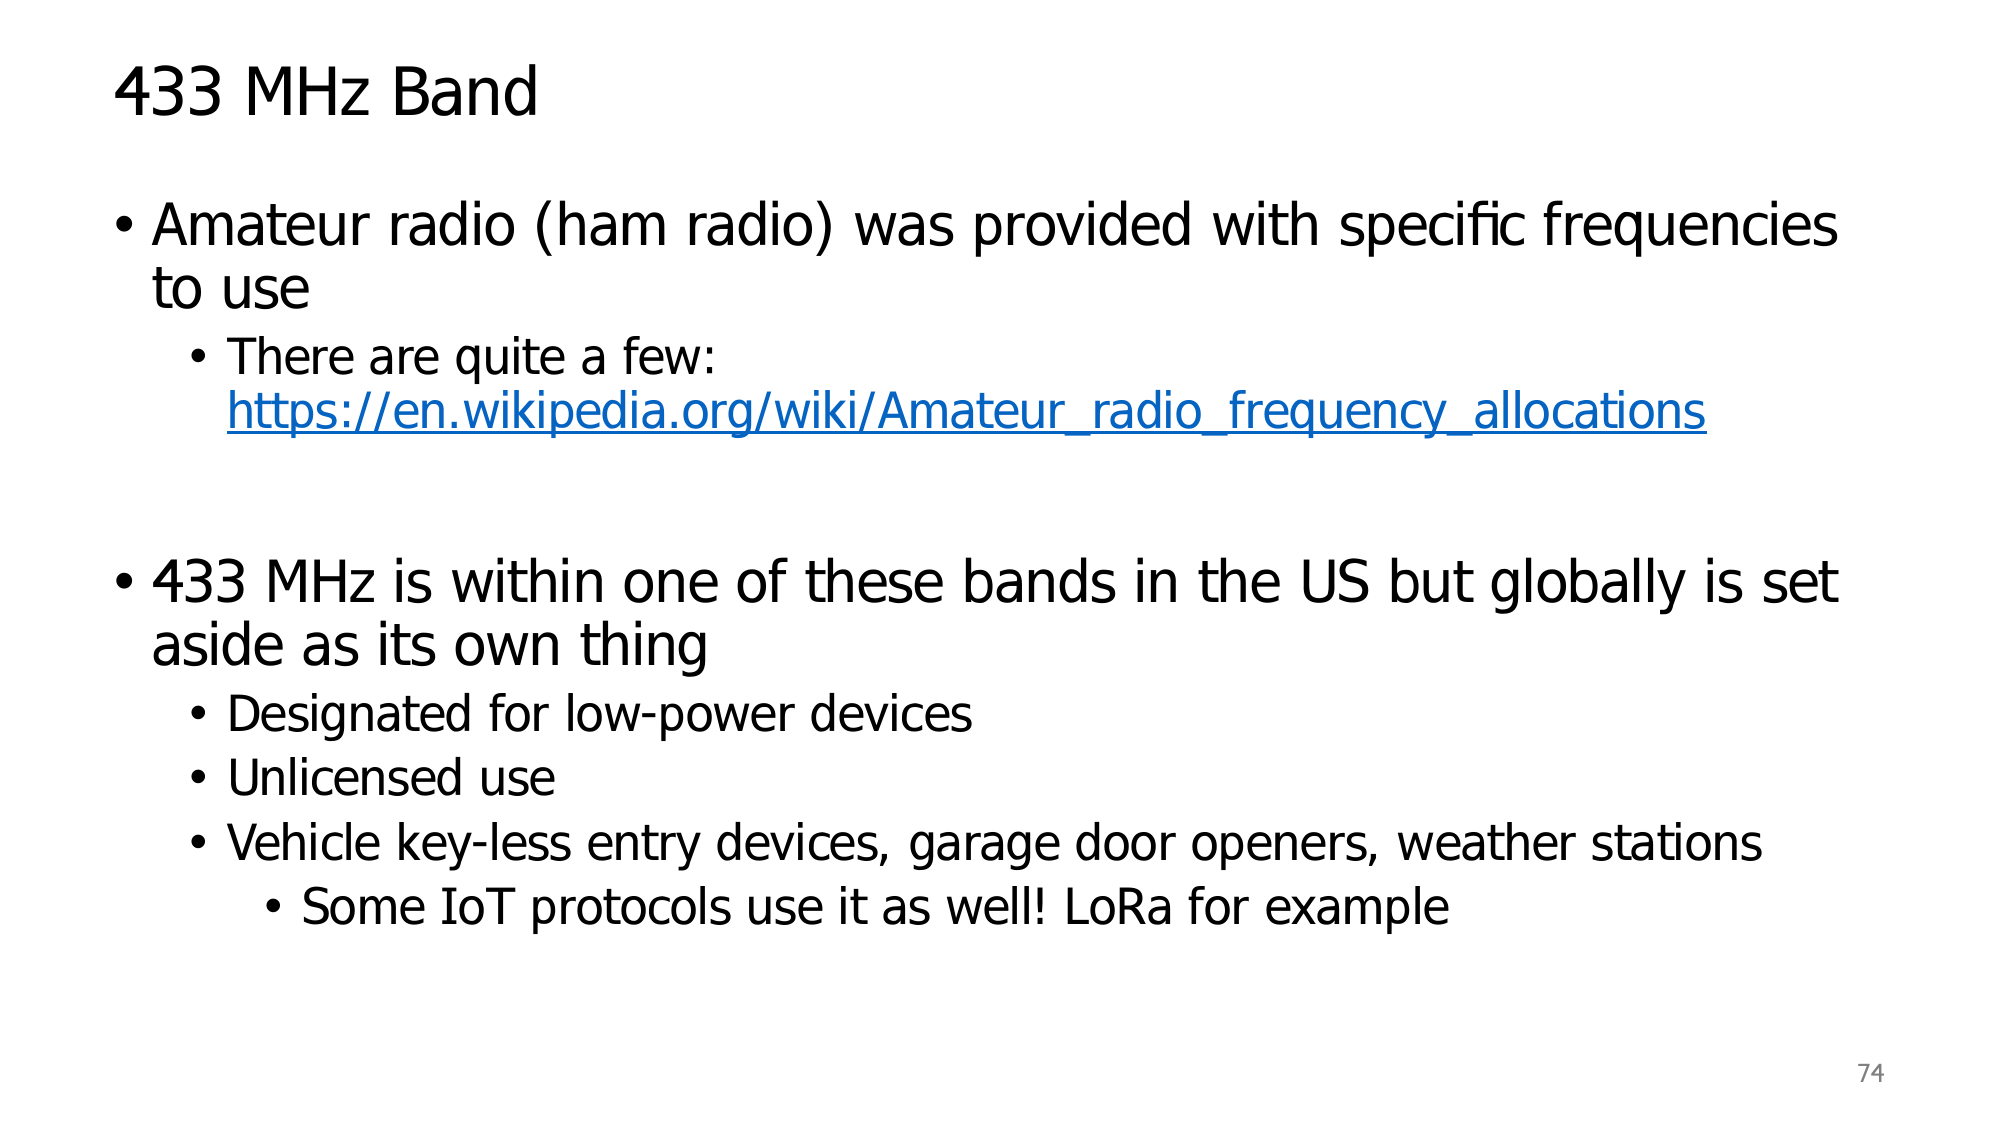

# 433 MHz Band
Amateur radio (ham radio) was provided with specific frequencies to use
There are quite a few: https://en.wikipedia.org/wiki/Amateur_radio_frequency_allocations

433 MHz is within one of these bands in the US but globally is set aside as its own thing
Designated for low-power devices
Unlicensed use
Vehicle key-less entry devices, garage door openers, weather stations
Some IoT protocols use it as well! LoRa for example
74